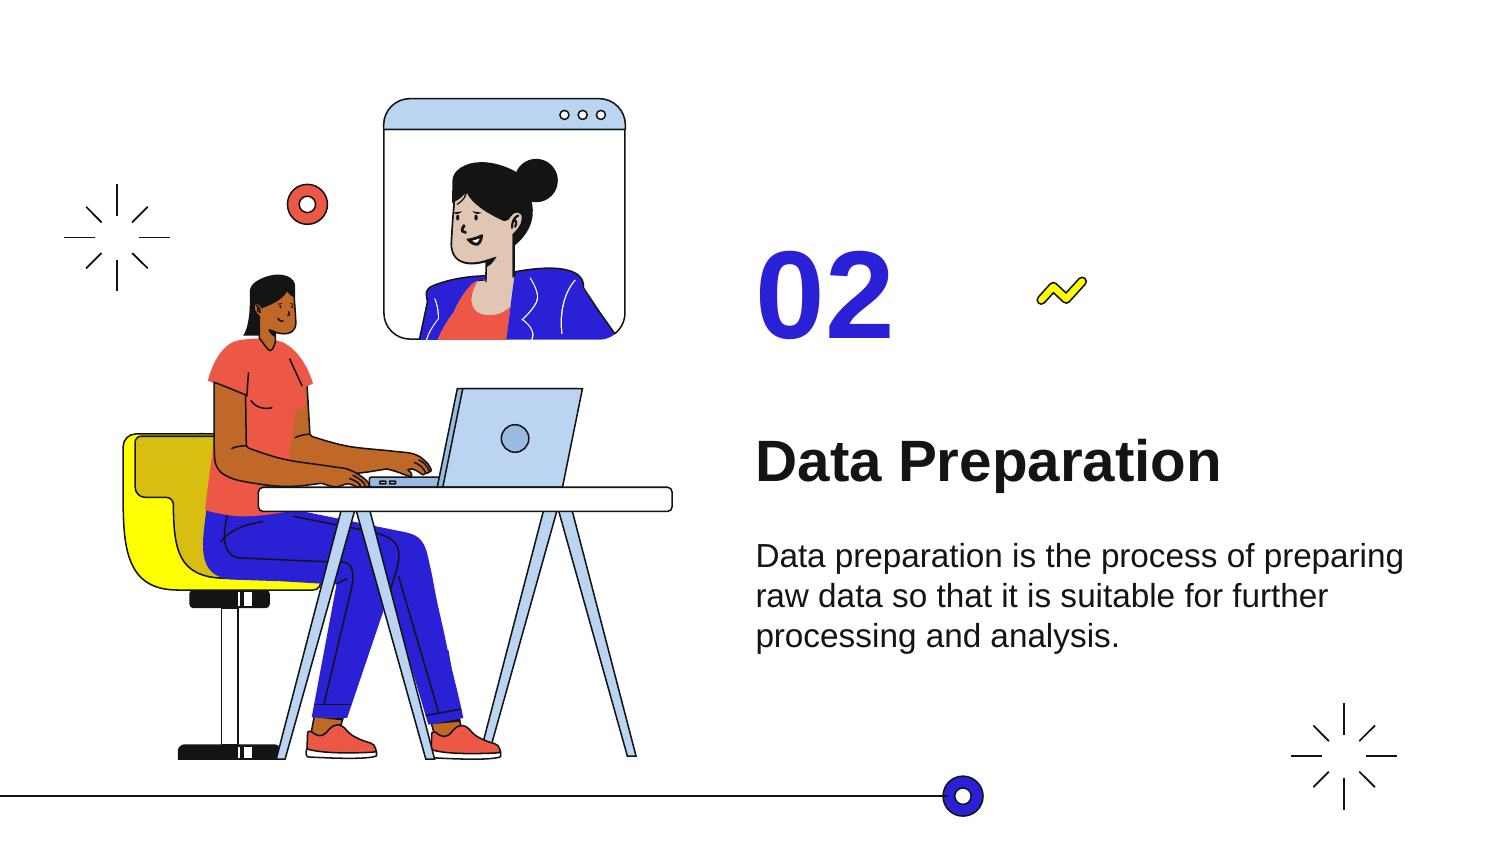

02

# Data Preparation
Data preparation is the process of preparing raw data so that it is suitable for further processing and analysis.